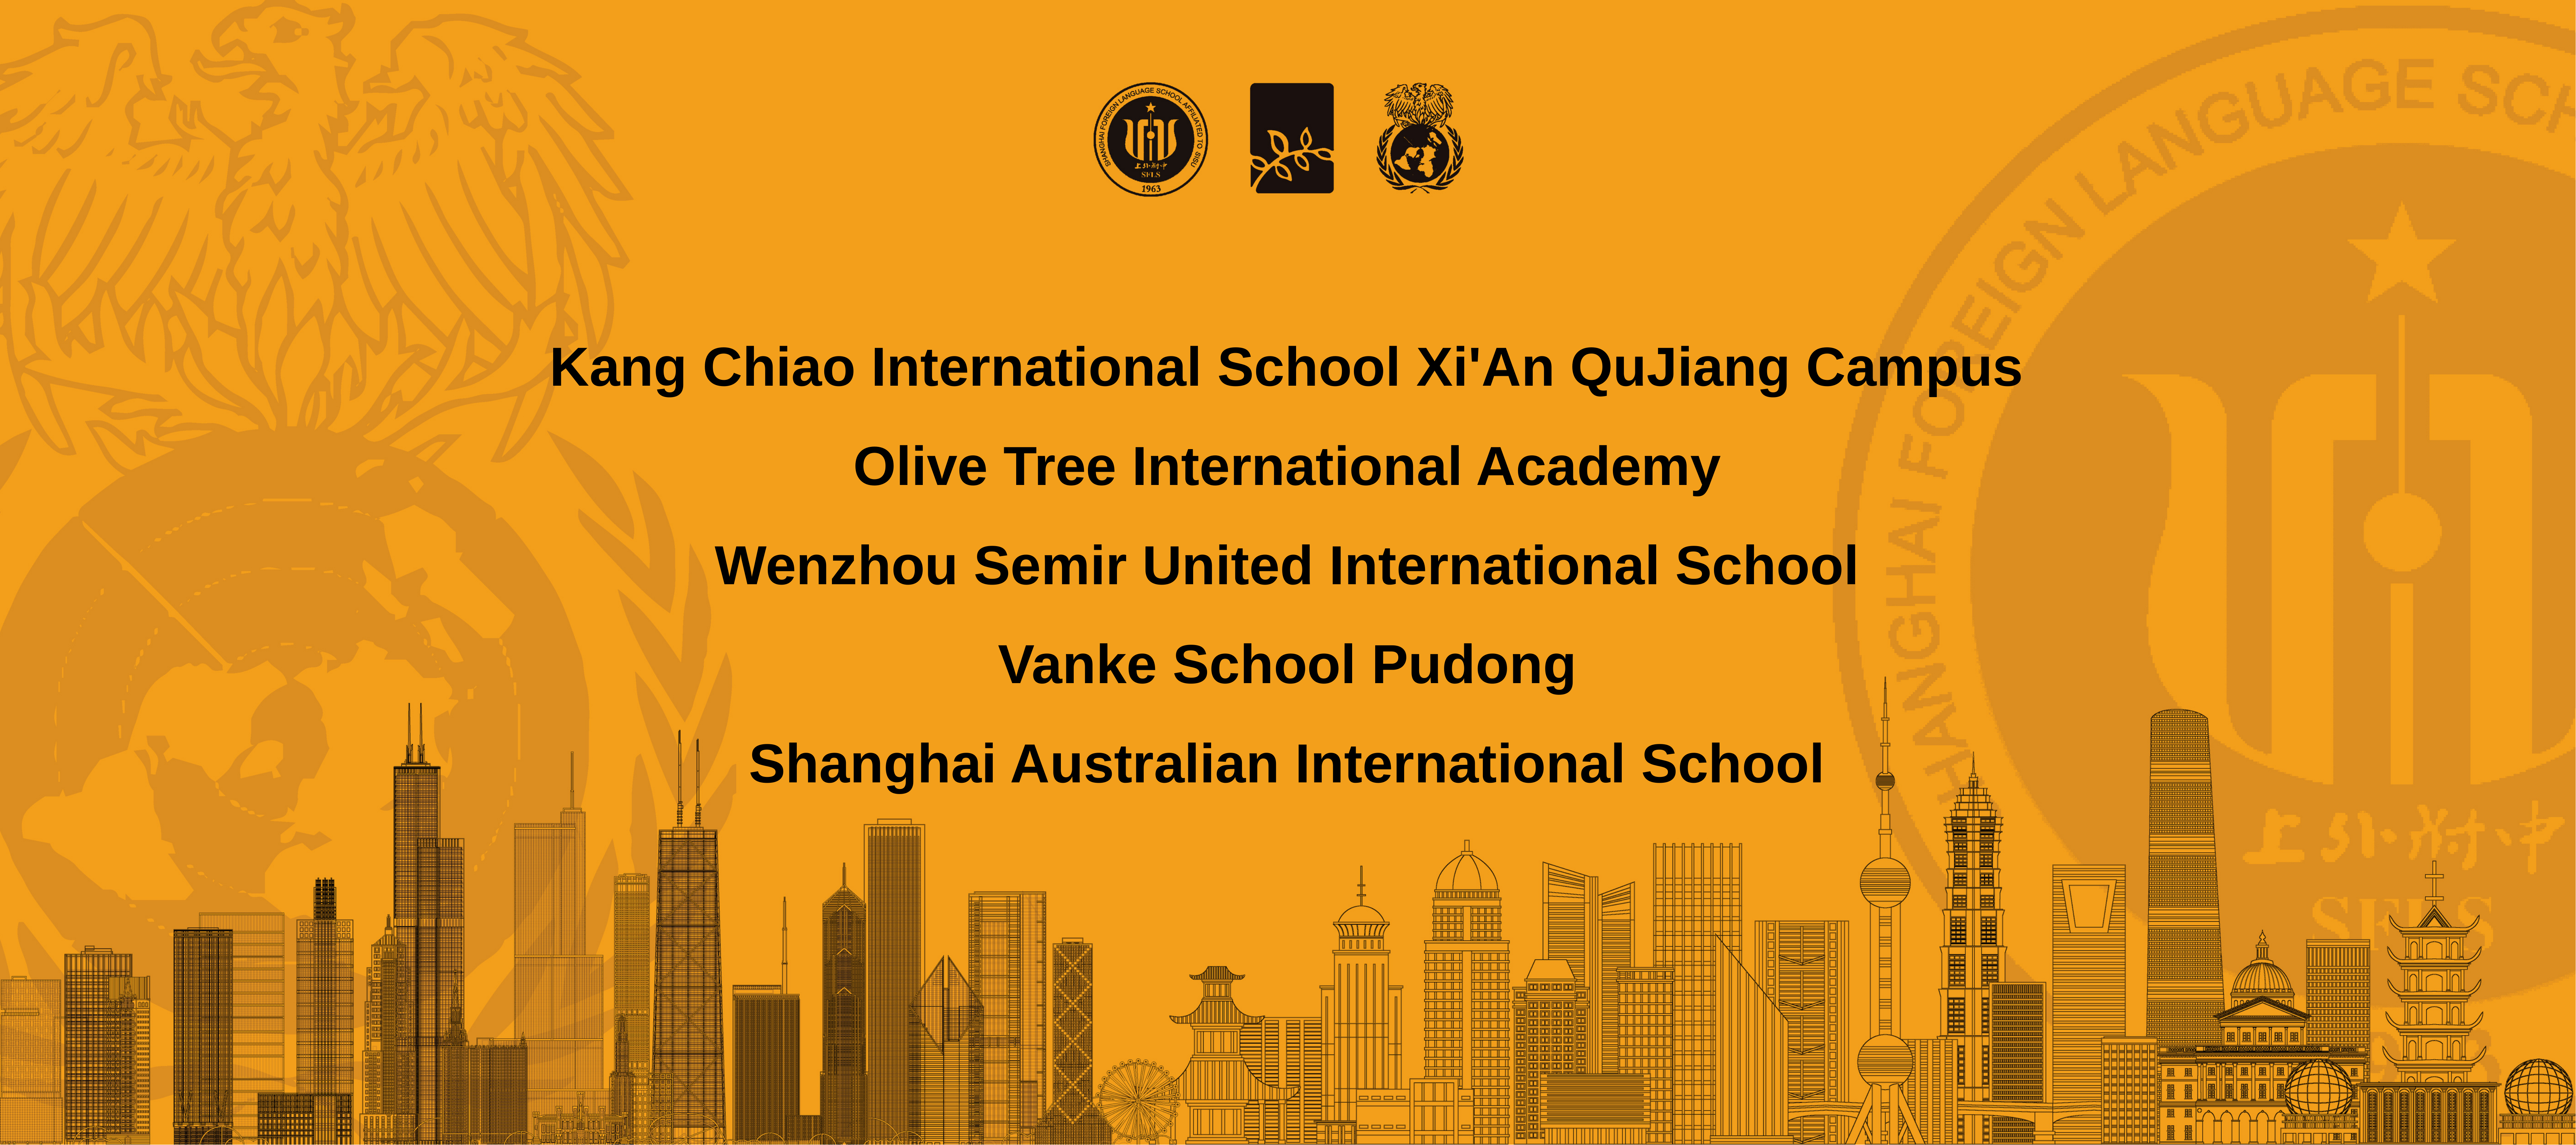

Kang Chiao International School Xi'An QuJiang Campus
Olive Tree International Academy
Wenzhou Semir United International School
Vanke School Pudong
Shanghai Australian International School